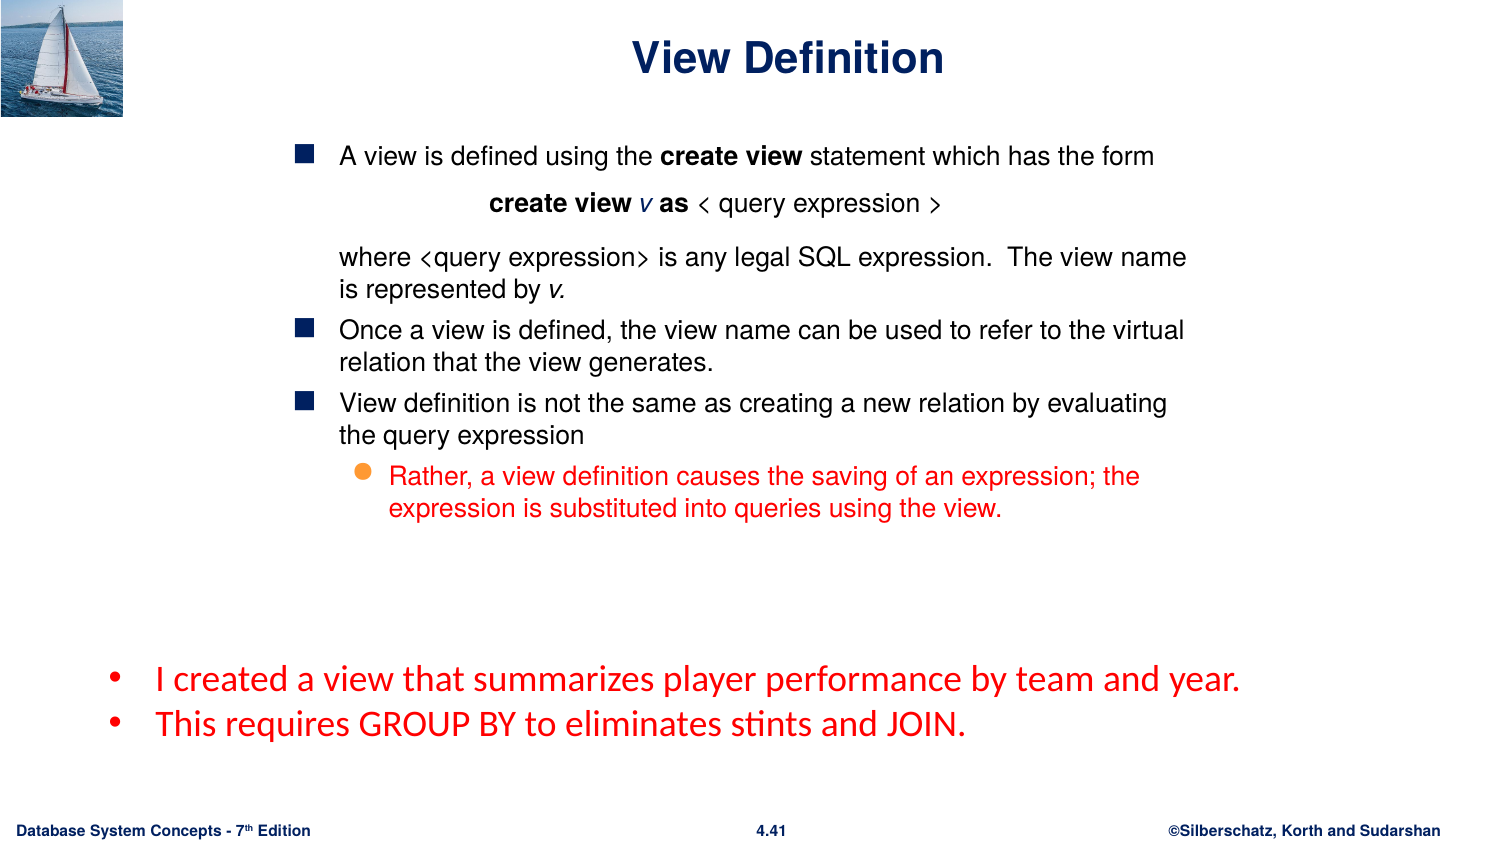

# View Definition
A view is defined using the create view statement which has the form

		create view v as < query expression >

	where <query expression> is any legal SQL expression.  The view name is represented by v.
Once a view is defined, the view name can be used to refer to the virtual relation that the view generates.
View definition is not the same as creating a new relation by evaluating the query expression
Rather, a view definition causes the saving of an expression; the expression is substituted into queries using the view.
I created a view that summarizes player performance by team and year.
This requires GROUP BY to eliminates stints and JOIN.